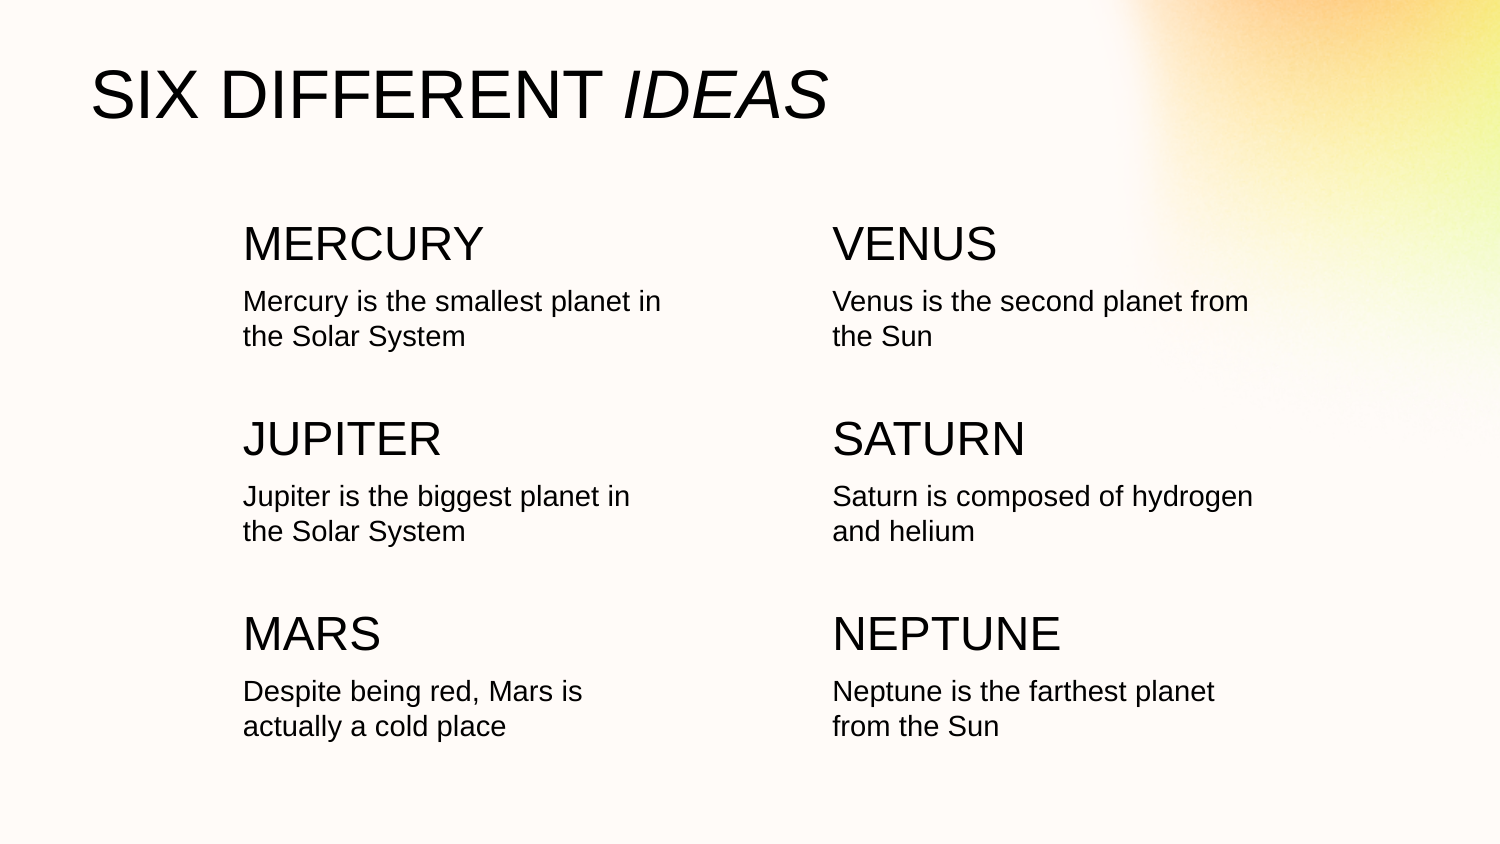

# SIX DIFFERENT IDEAS
MERCURY
VENUS
Mercury is the smallest planet in the Solar System
Venus is the second planet from the Sun
JUPITER
SATURN
Jupiter is the biggest planet in the Solar System
Saturn is composed of hydrogen and helium
MARS
NEPTUNE
Neptune is the farthest planet from the Sun
Despite being red, Mars is actually a cold place